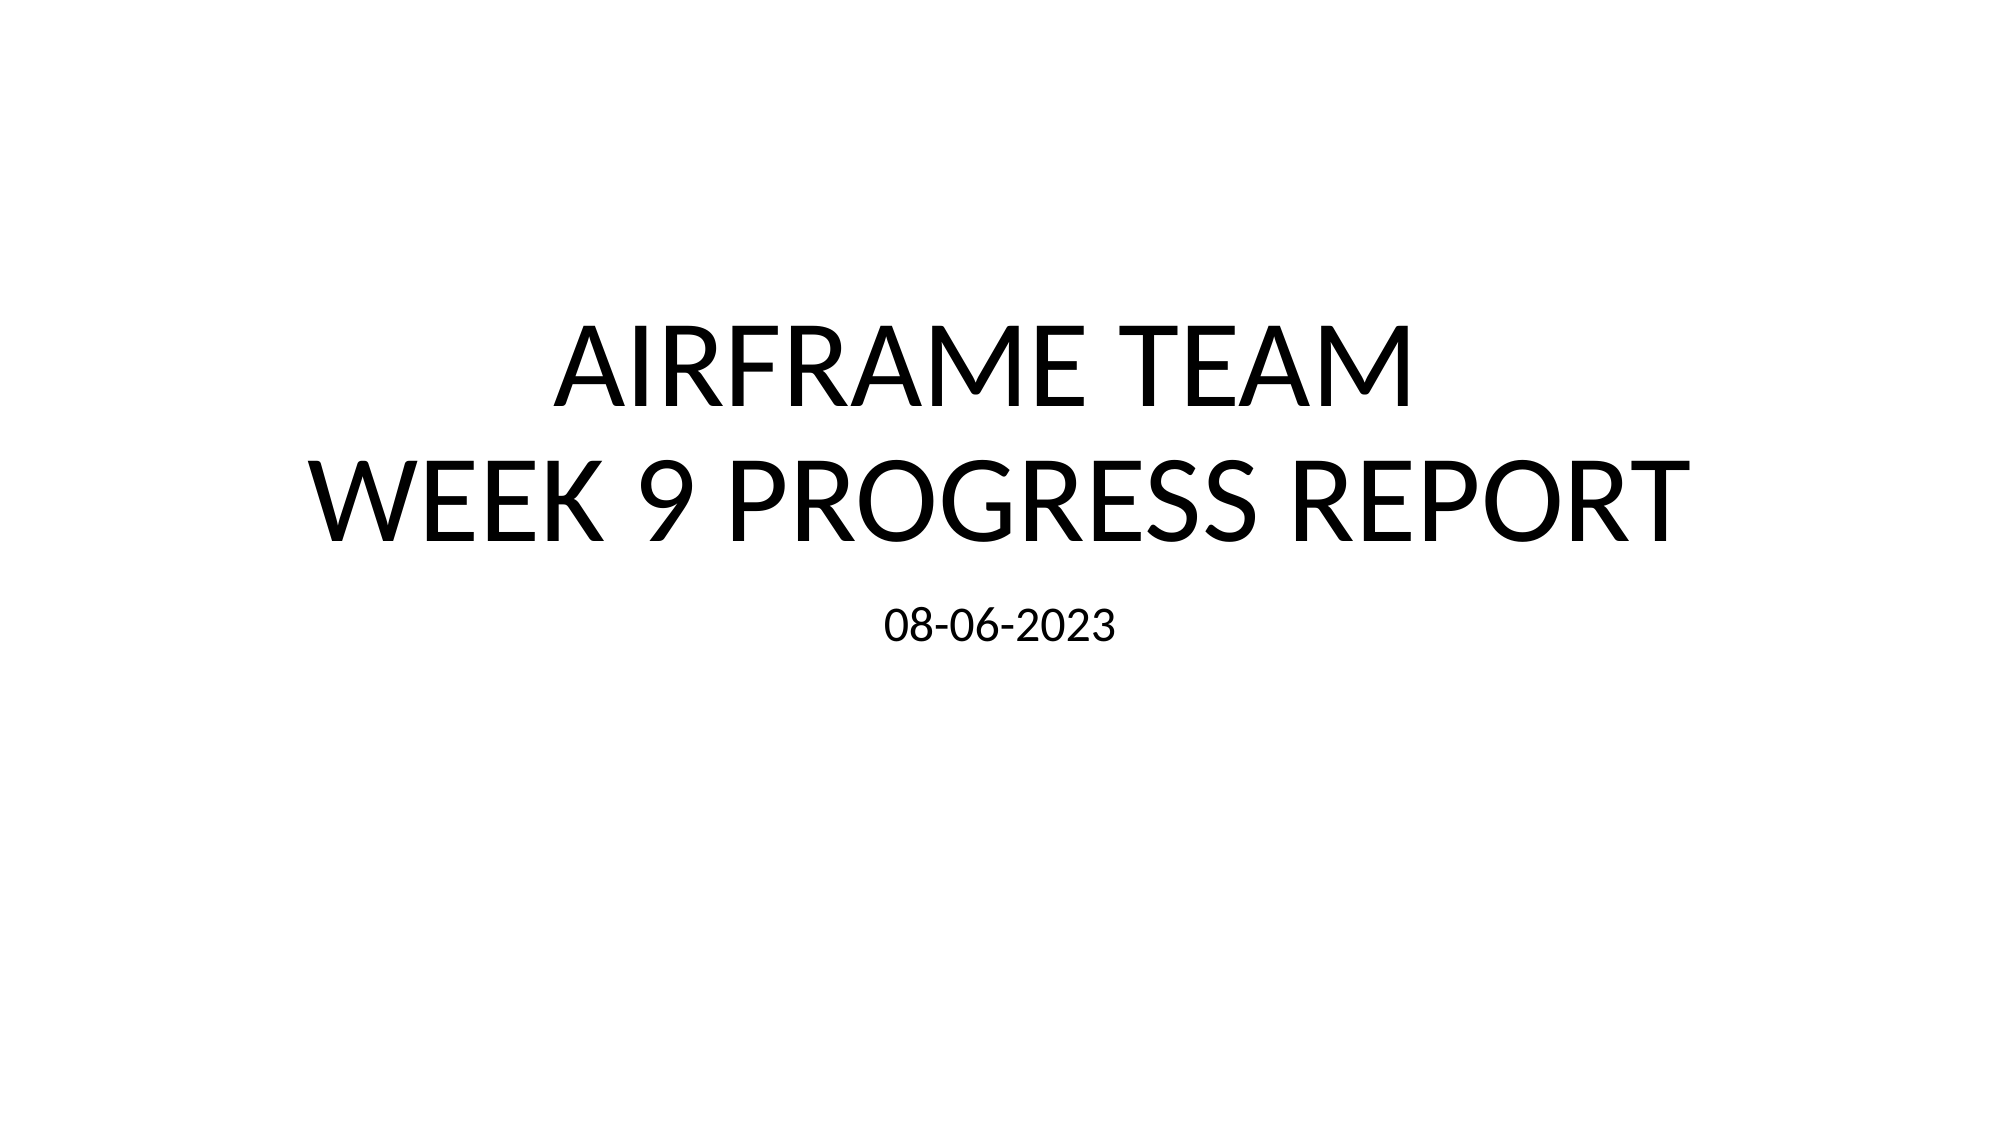

# AIRFRAME TEAM  WEEK 9 PROGRESS REPORT
08-06-2023